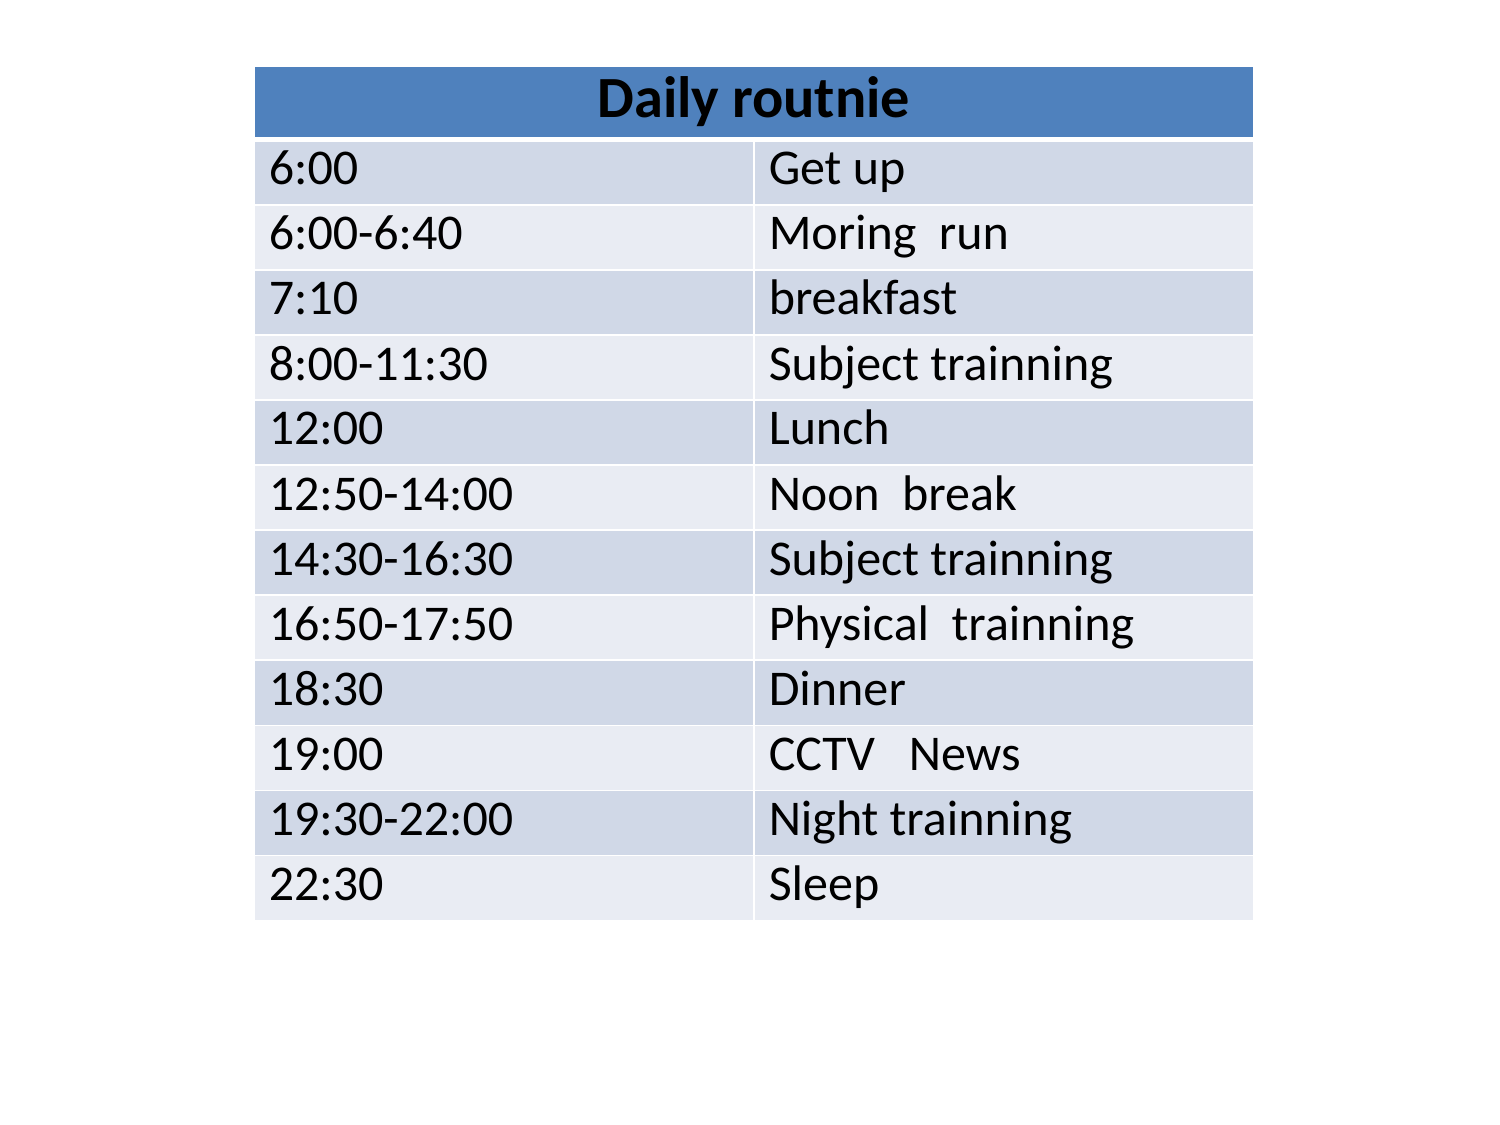

| Daily routnie |  |
| --- | --- |
| 6:00 | Get up |
| 6:00-6:40 | Moring run |
| 7:10 | breakfast |
| 8:00-11:30 | Subject trainning |
| 12:00 | Lunch |
| 12:50-14:00 | Noon break |
| 14:30-16:30 | Subject trainning |
| 16:50-17:50 | Physical trainning |
| 18:30 | Dinner |
| 19:00 | CCTV News |
| 19:30-22:00 | Night trainning |
| 22:30 | Sleep |